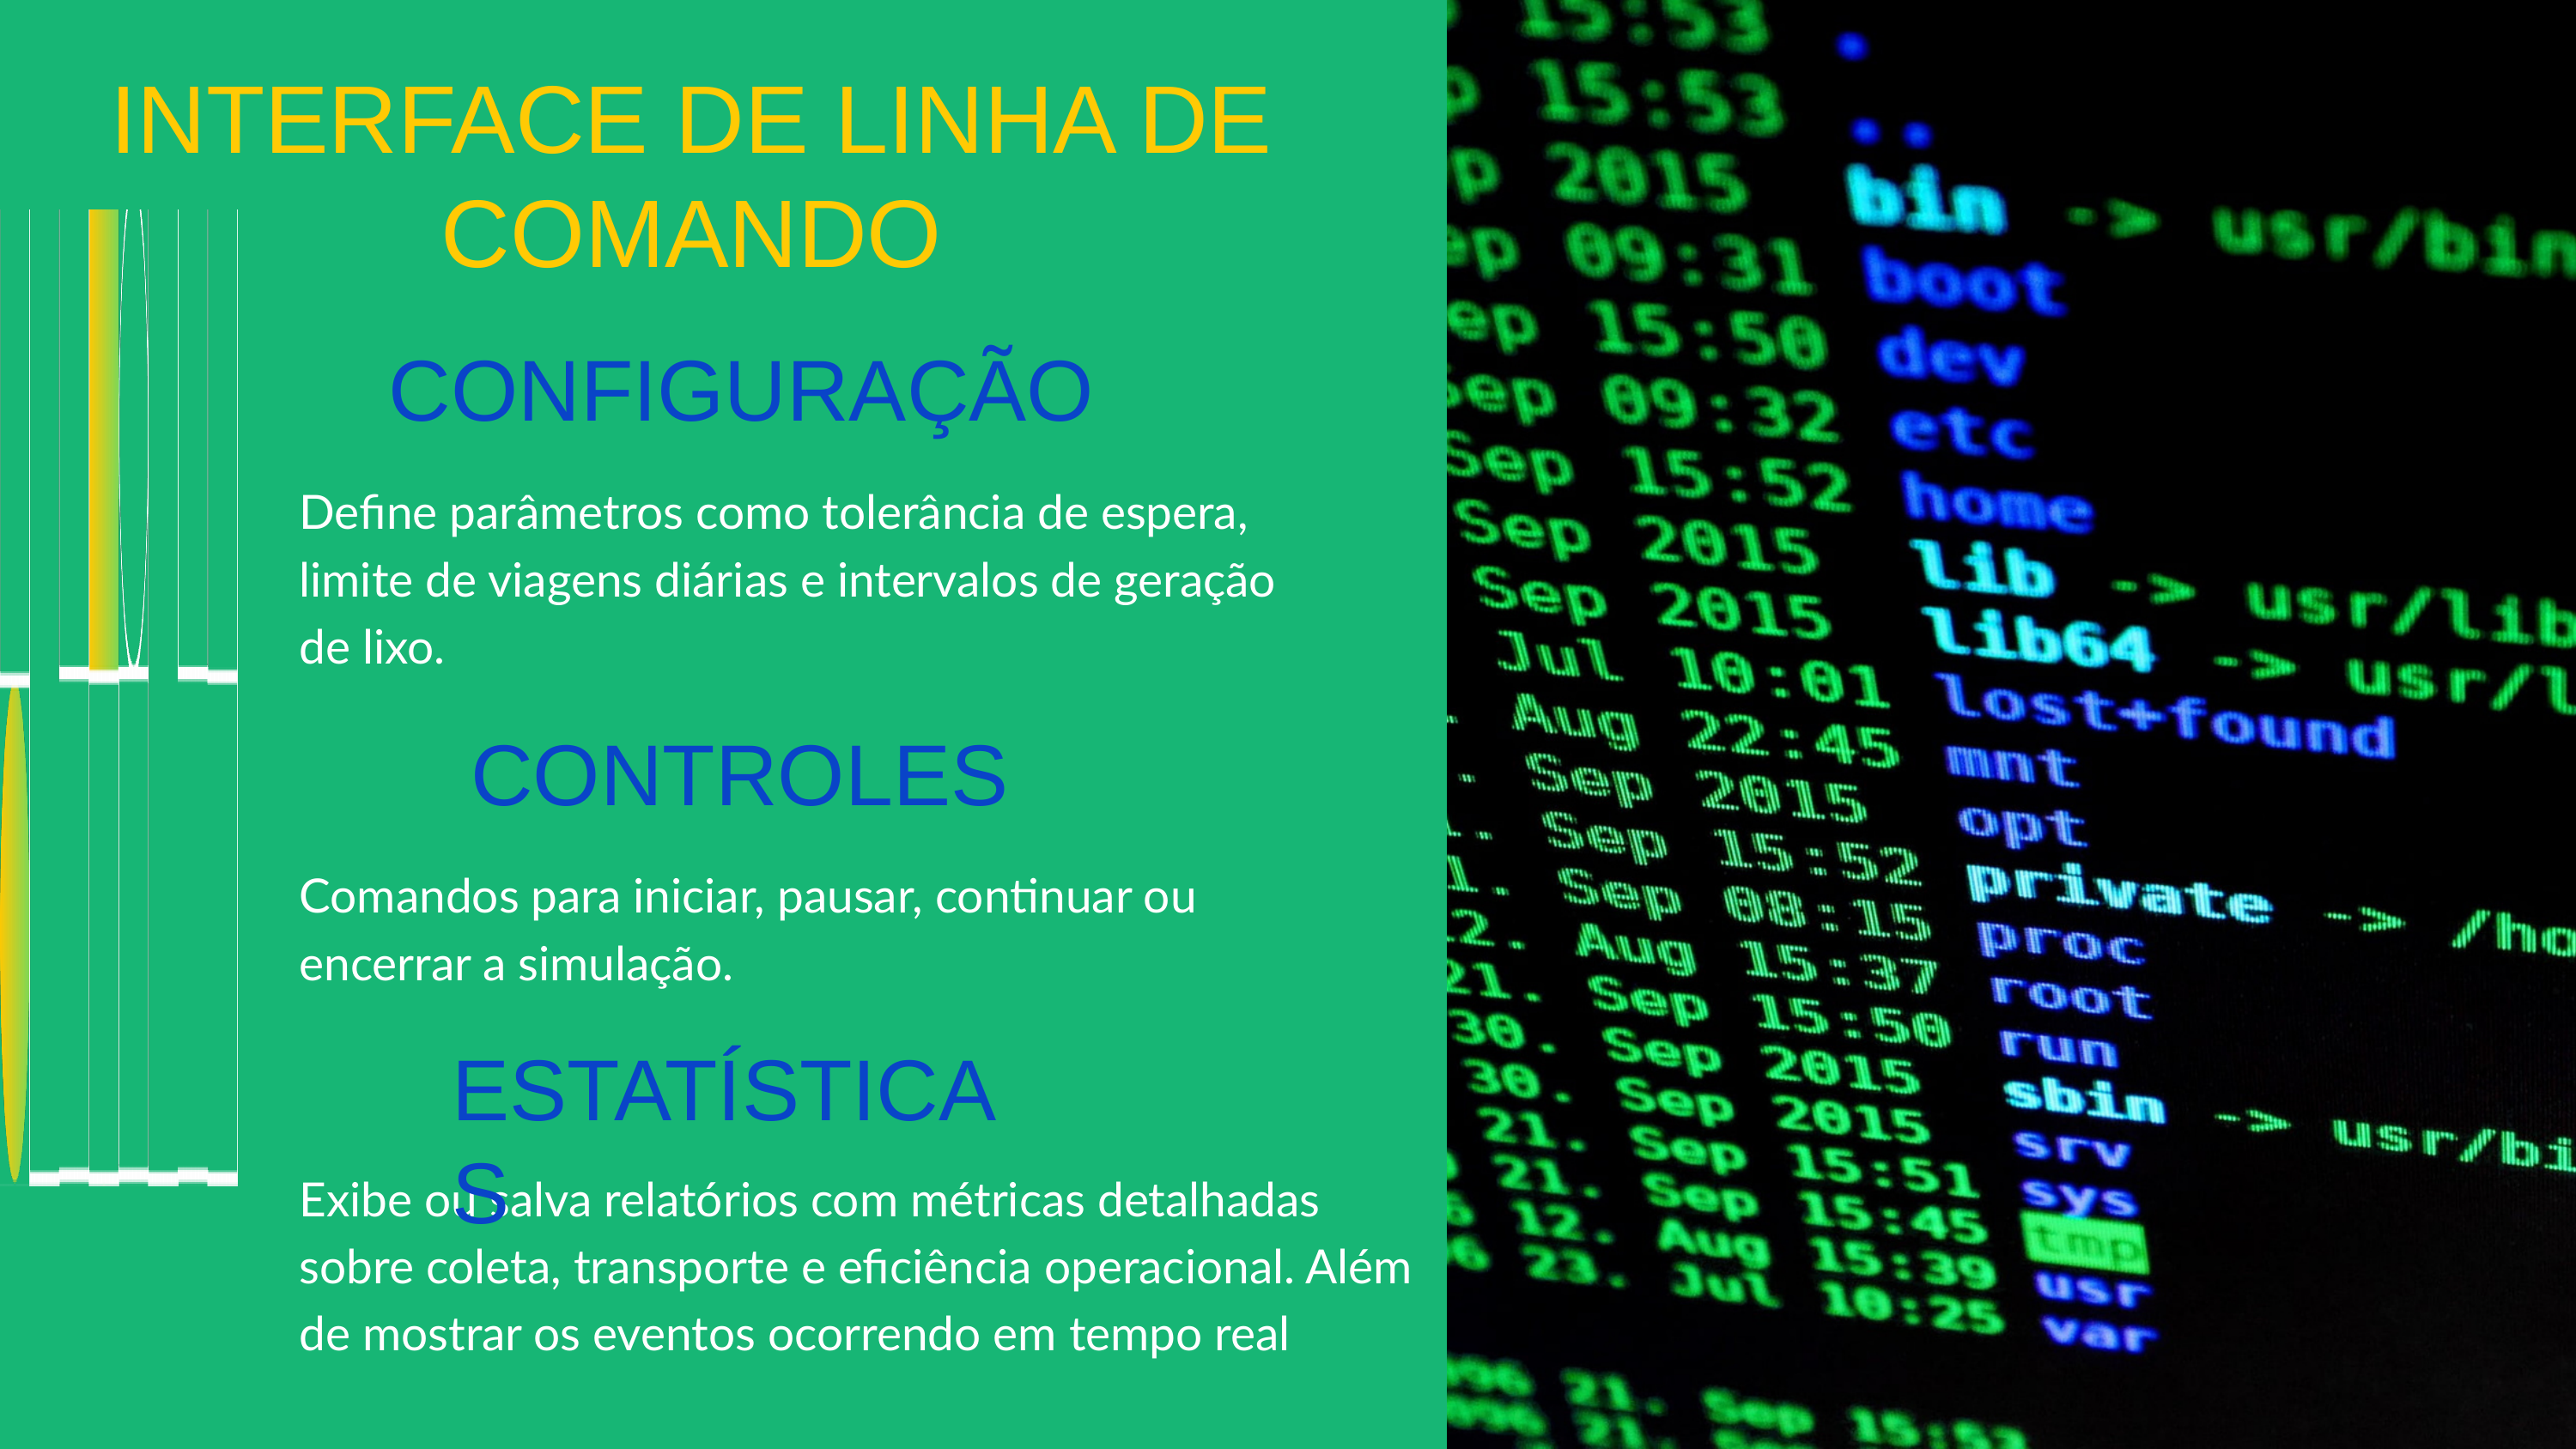

INTERFACE DE LINHA DE COMANDO
CONFIGURAÇÃO
Define parâmetros como tolerância de espera, limite de viagens diárias e intervalos de geração de lixo.

CONTROLES
Comandos para iniciar, pausar, continuar ou encerrar a simulação.
ESTATÍSTICAS
Exibe ou salva relatórios com métricas detalhadas sobre coleta, transporte e eficiência operacional. Além de mostrar os eventos ocorrendo em tempo real